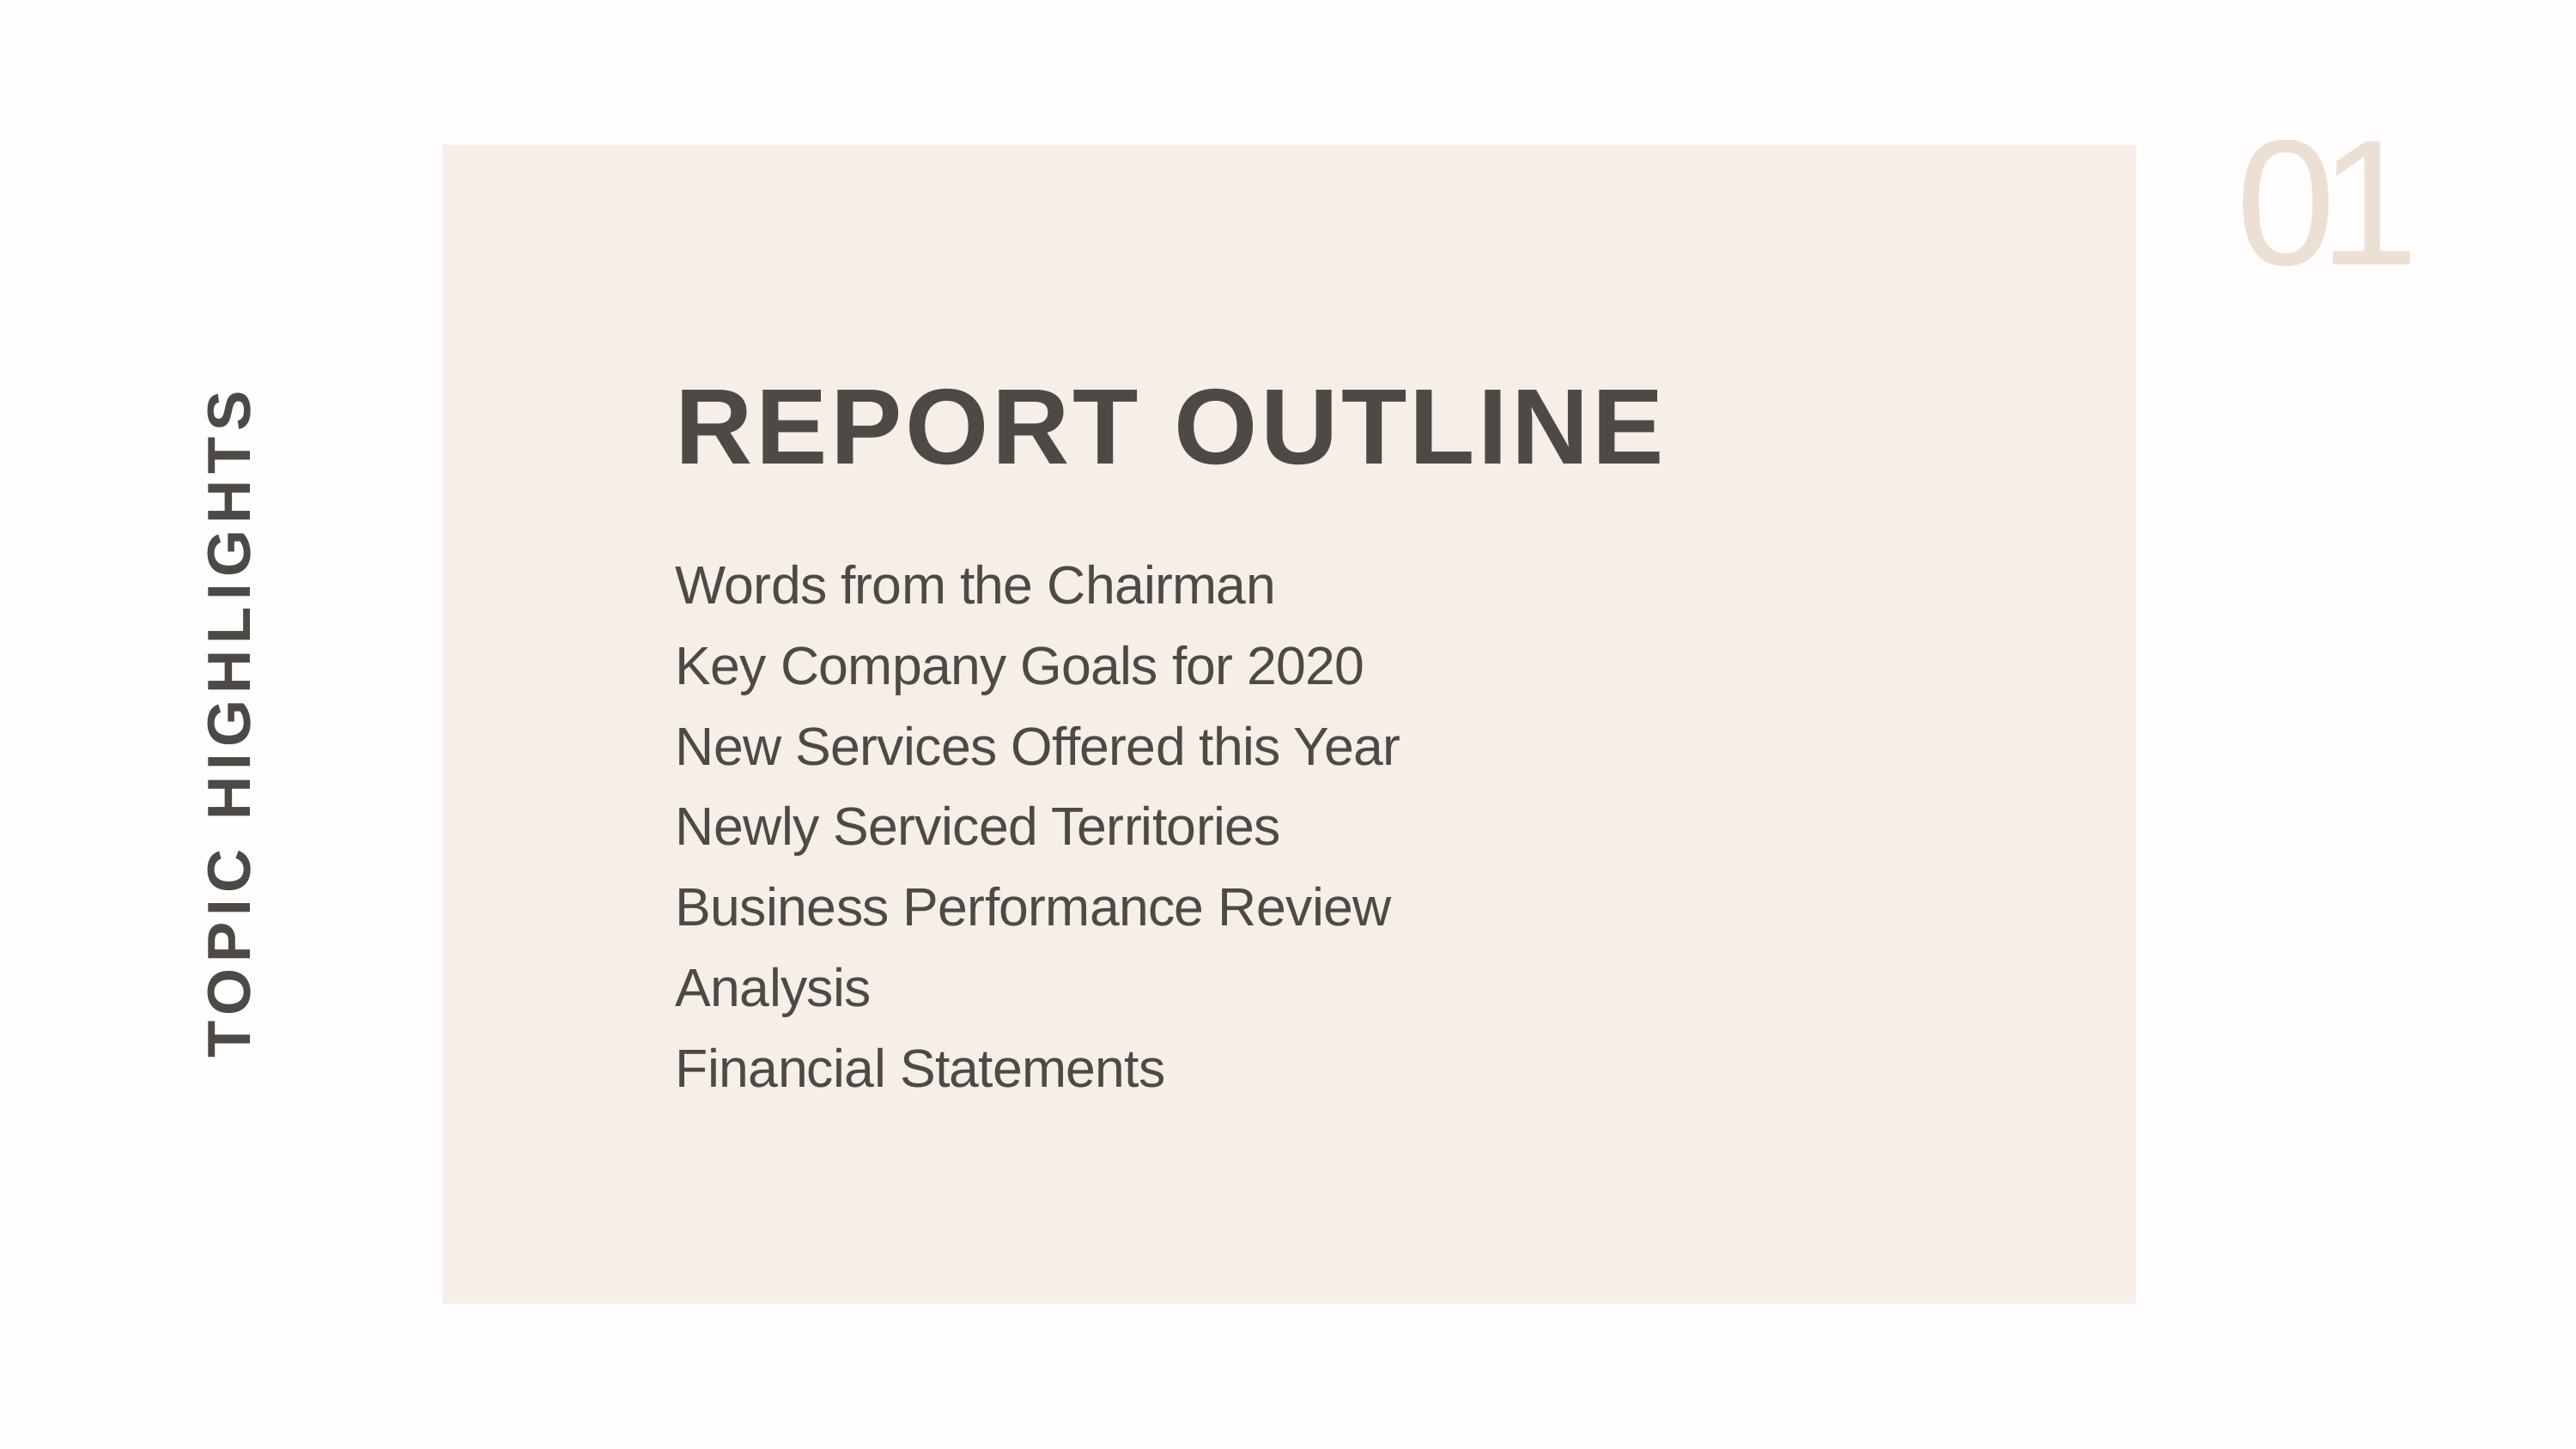

01

REPORT OUTLINE
Words from the Chairman
Key Company Goals for 2020
New Services Offered this Year
Newly Serviced Territories
Business Performance Review
Analysis
Financial Statements
TOPIC HIGHLIGHTS